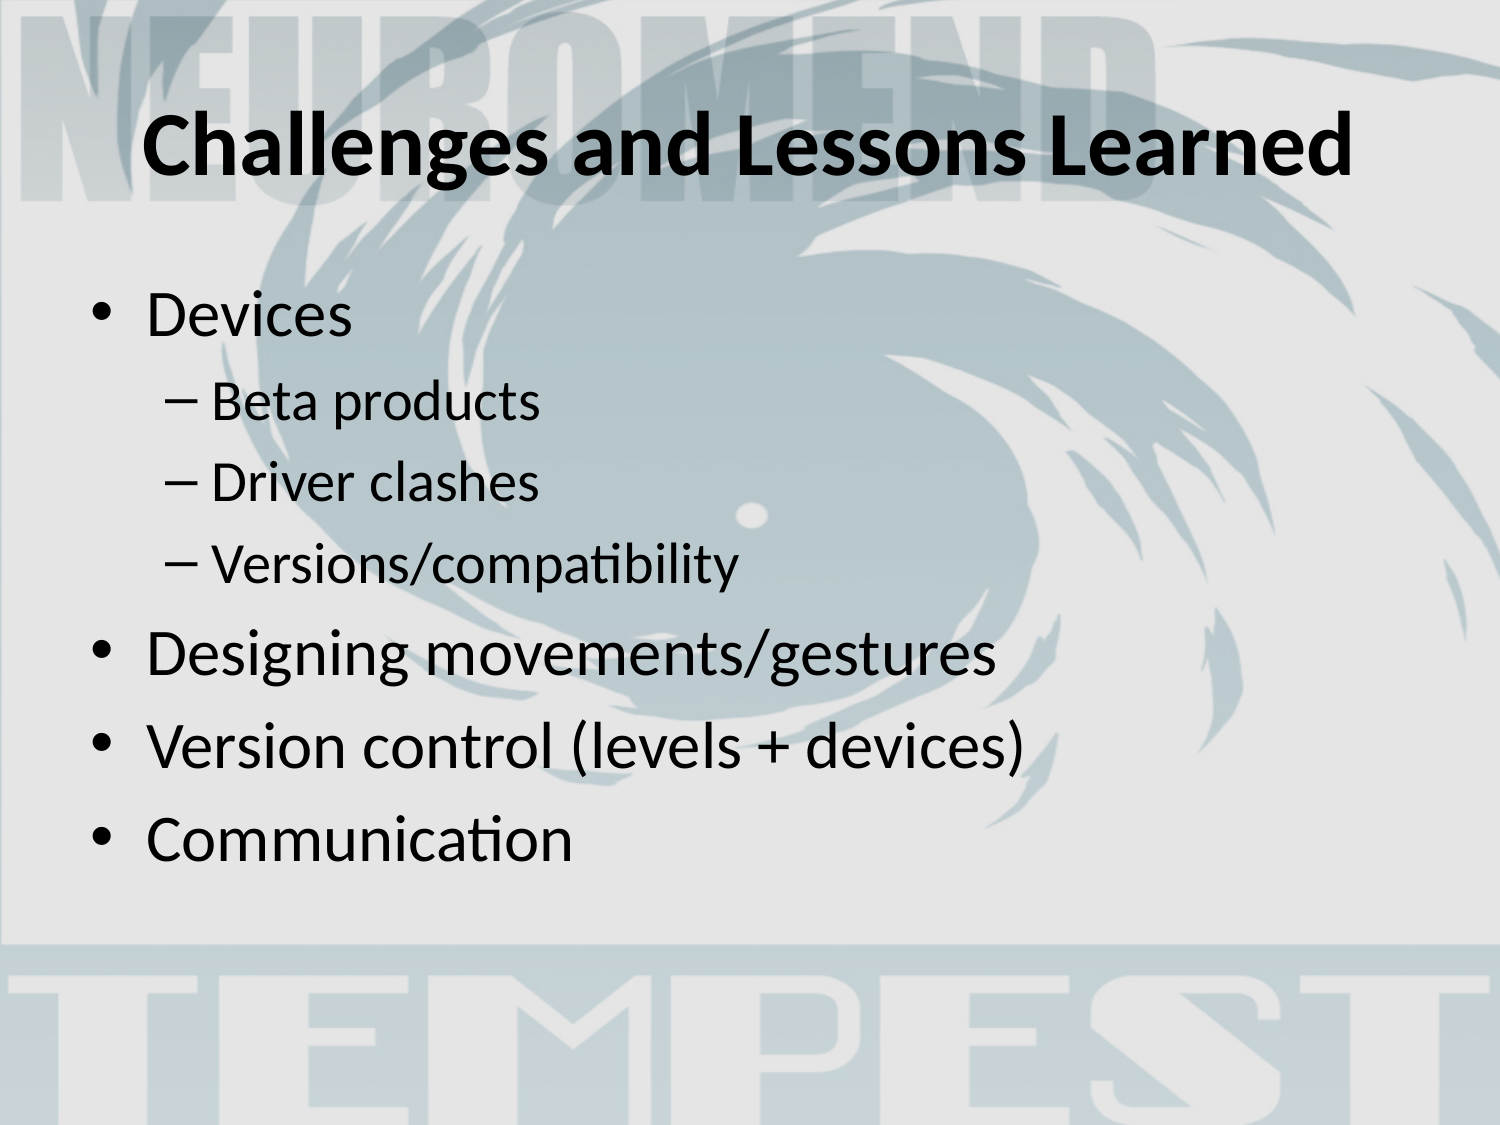

# Challenges and Lessons Learned
Devices
Beta products
Driver clashes
Versions/compatibility
Designing movements/gestures
Version control (levels + devices)
Communication